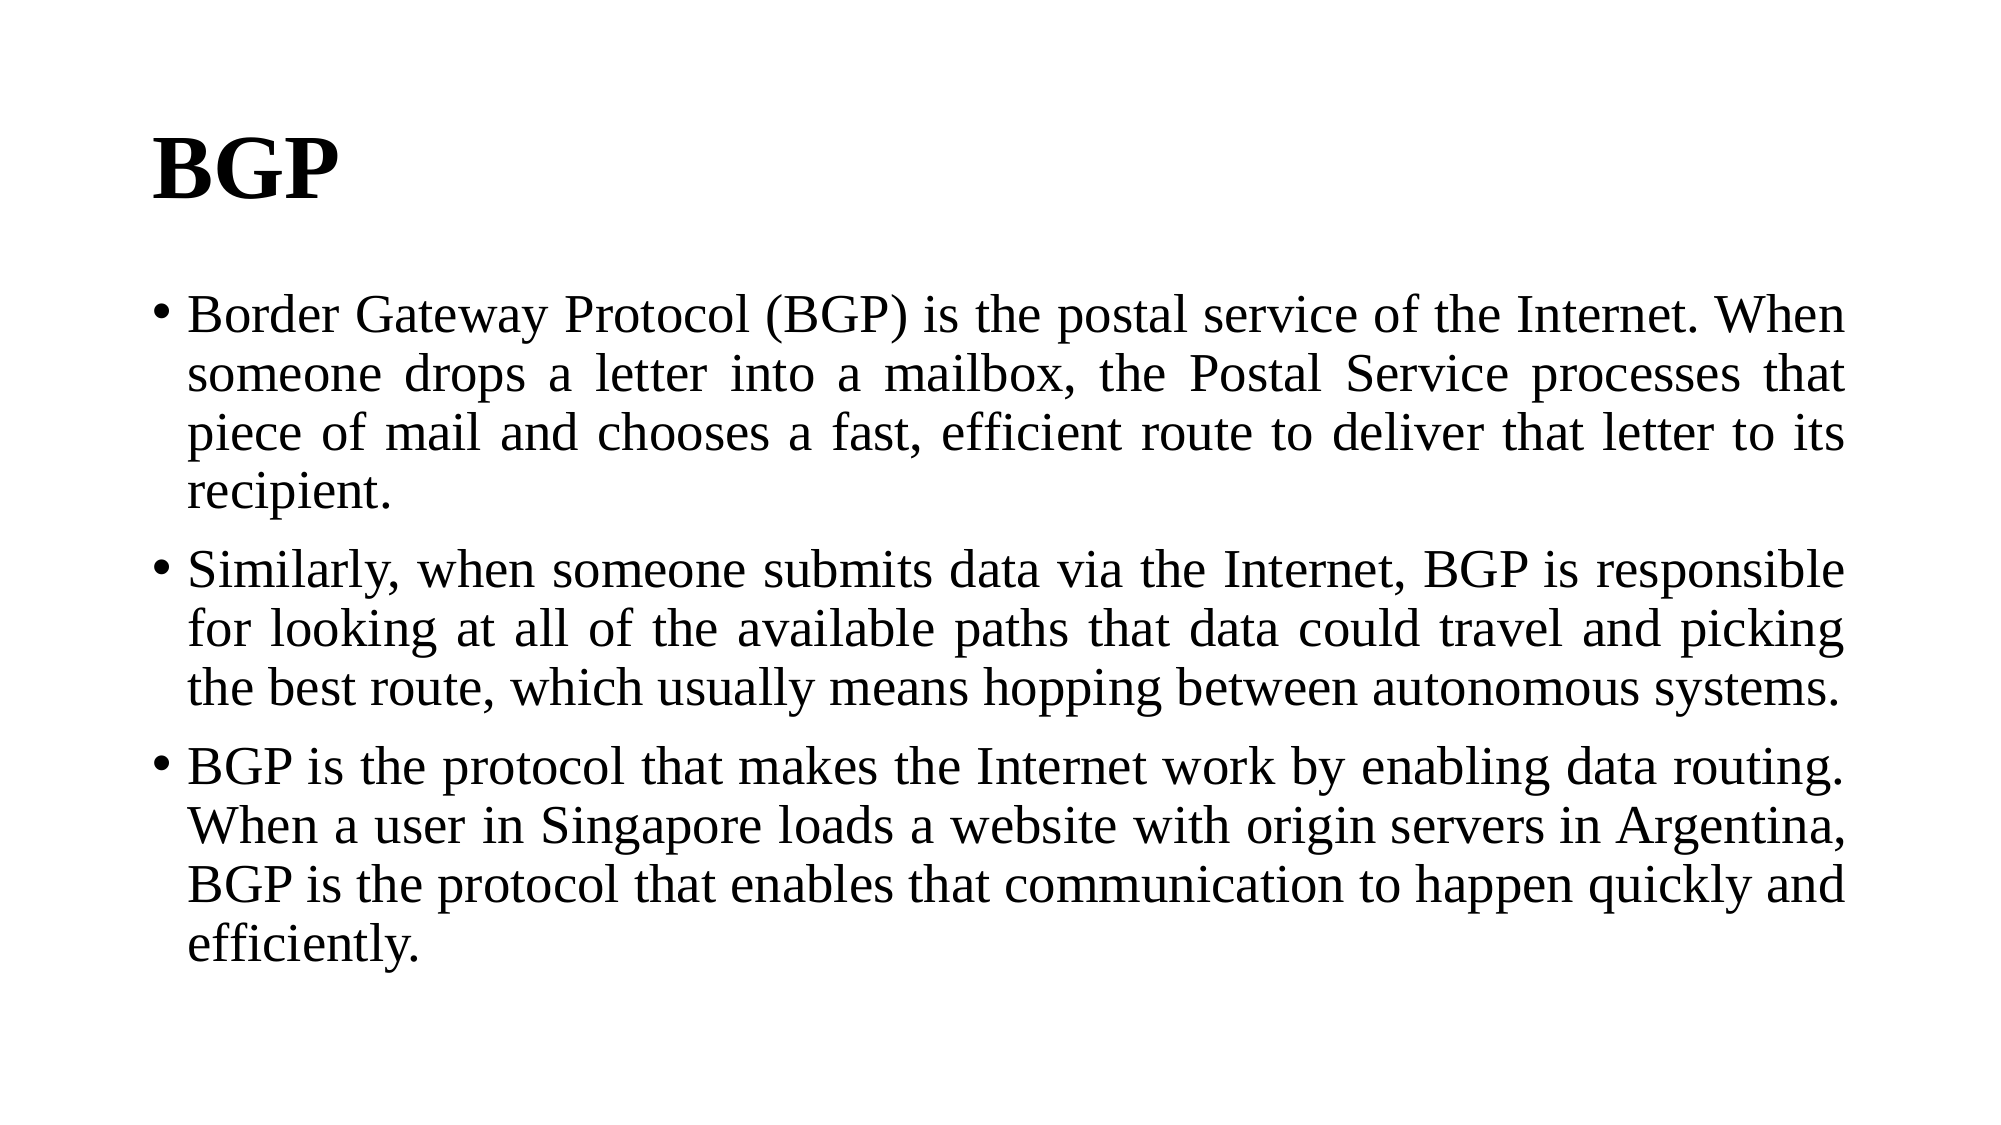

# BGP
Border Gateway Protocol (BGP) is the postal service of the Internet. When someone drops a letter into a mailbox, the Postal Service processes that piece of mail and chooses a fast, efficient route to deliver that letter to its recipient.
Similarly, when someone submits data via the Internet, BGP is responsible for looking at all of the available paths that data could travel and picking the best route, which usually means hopping between autonomous systems.
BGP is the protocol that makes the Internet work by enabling data routing. When a user in Singapore loads a website with origin servers in Argentina, BGP is the protocol that enables that communication to happen quickly and efficiently.